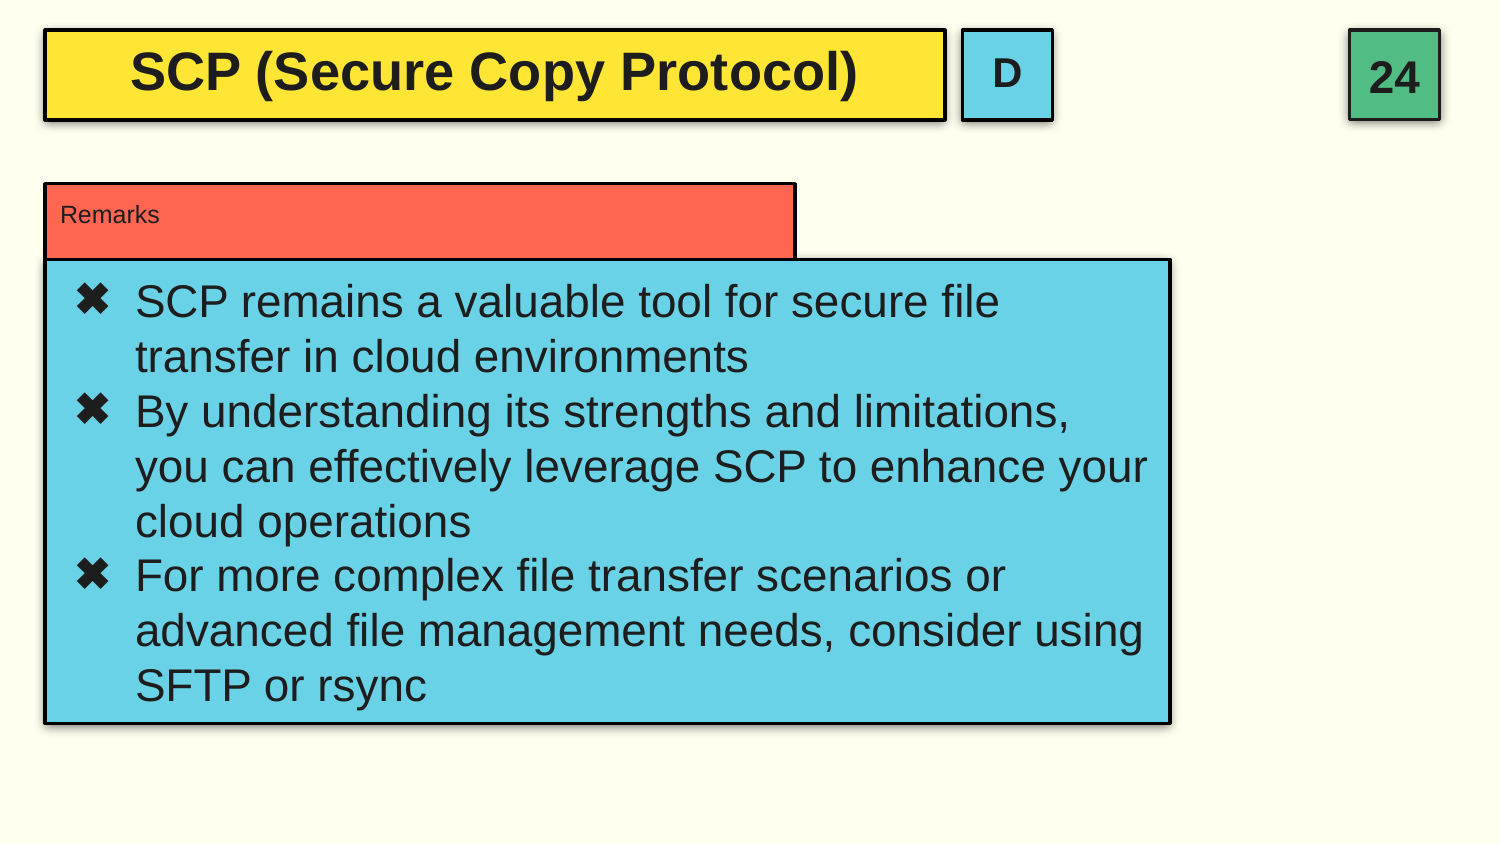

D
# SCP (Secure Copy Protocol)
Remarks
SCP remains a valuable tool for secure file transfer in cloud environments
By understanding its strengths and limitations, you can effectively leverage SCP to enhance your cloud operations
For more complex file transfer scenarios or advanced file management needs, consider using SFTP or rsync